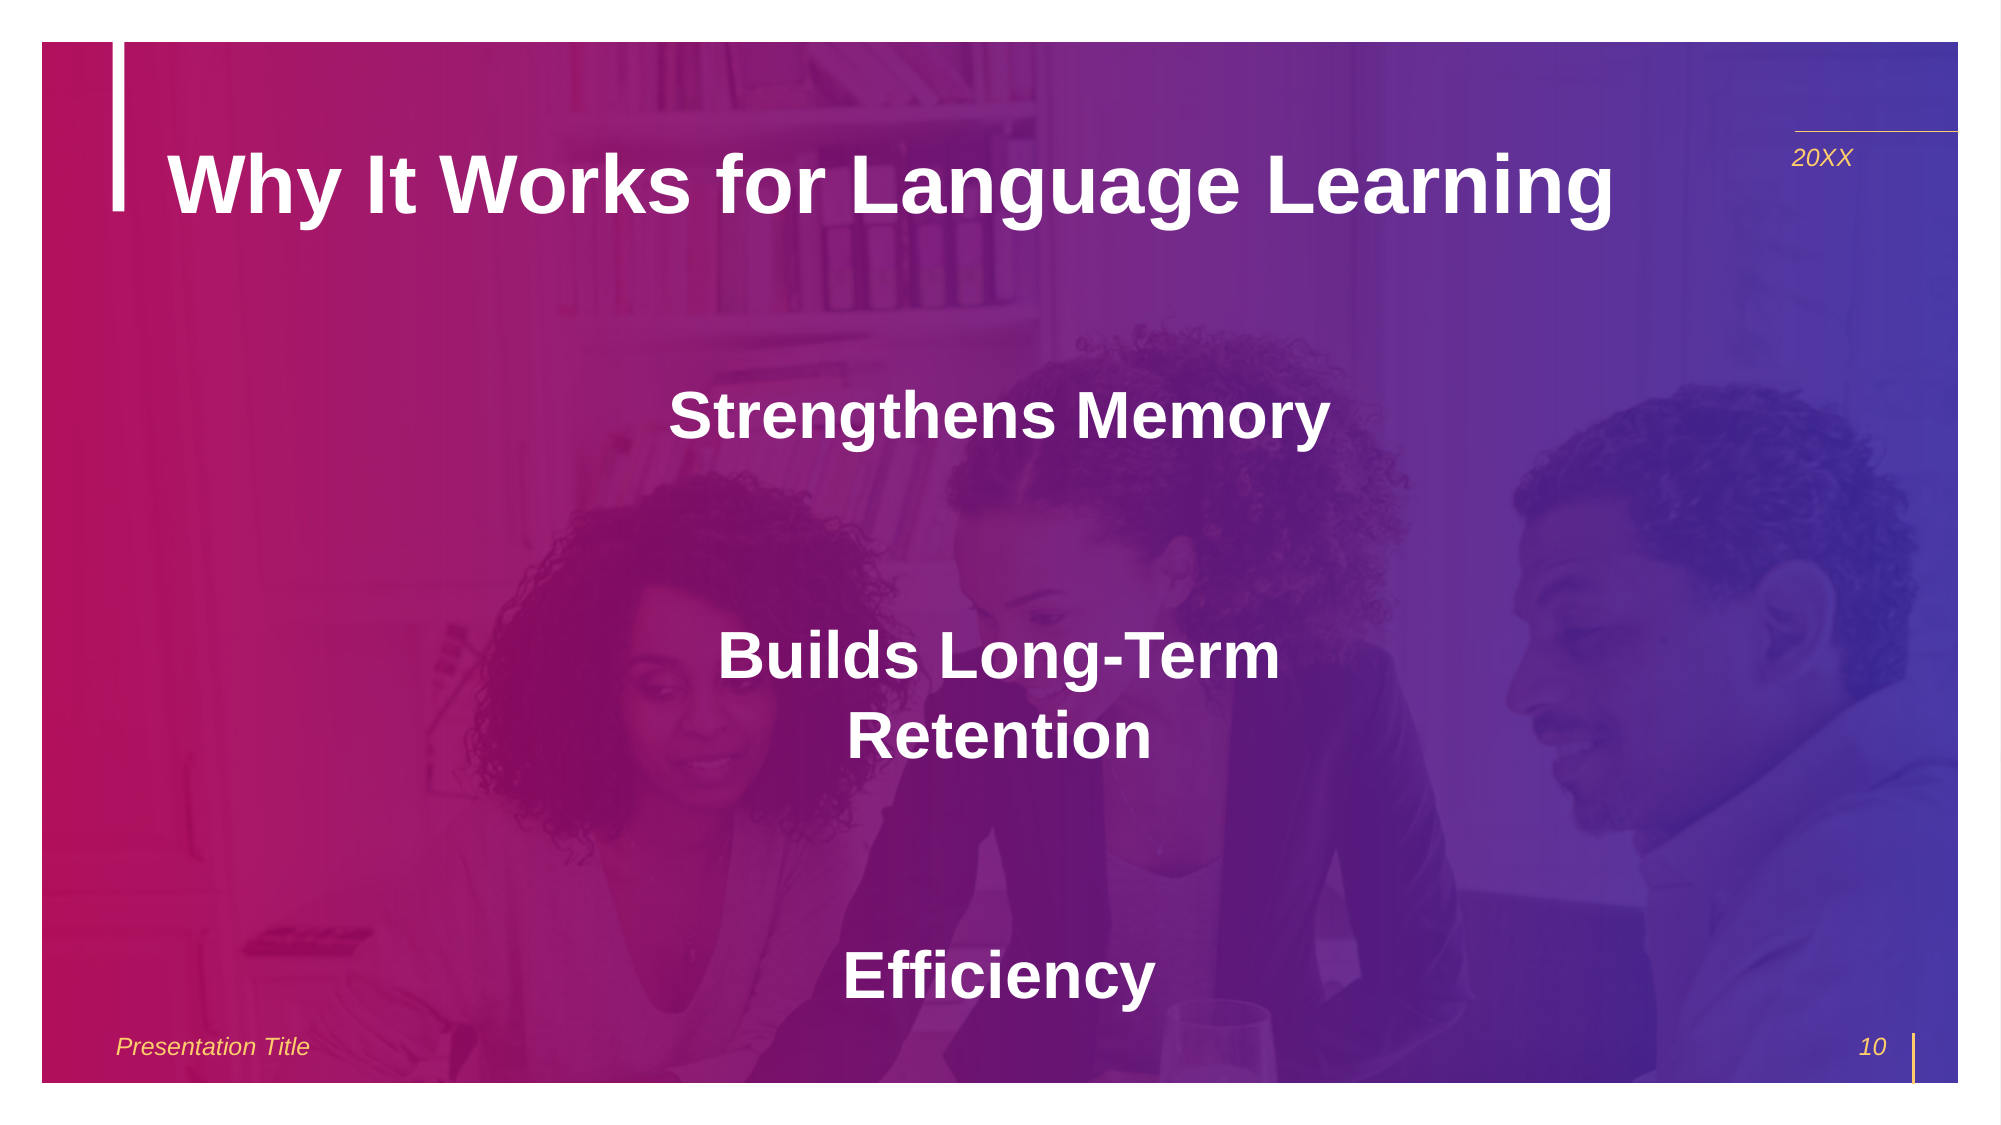

# Why It Works for Language Learning
20XX
Strengthens Memory
Builds Long-Term Retention
Efficiency
Presentation Title
10